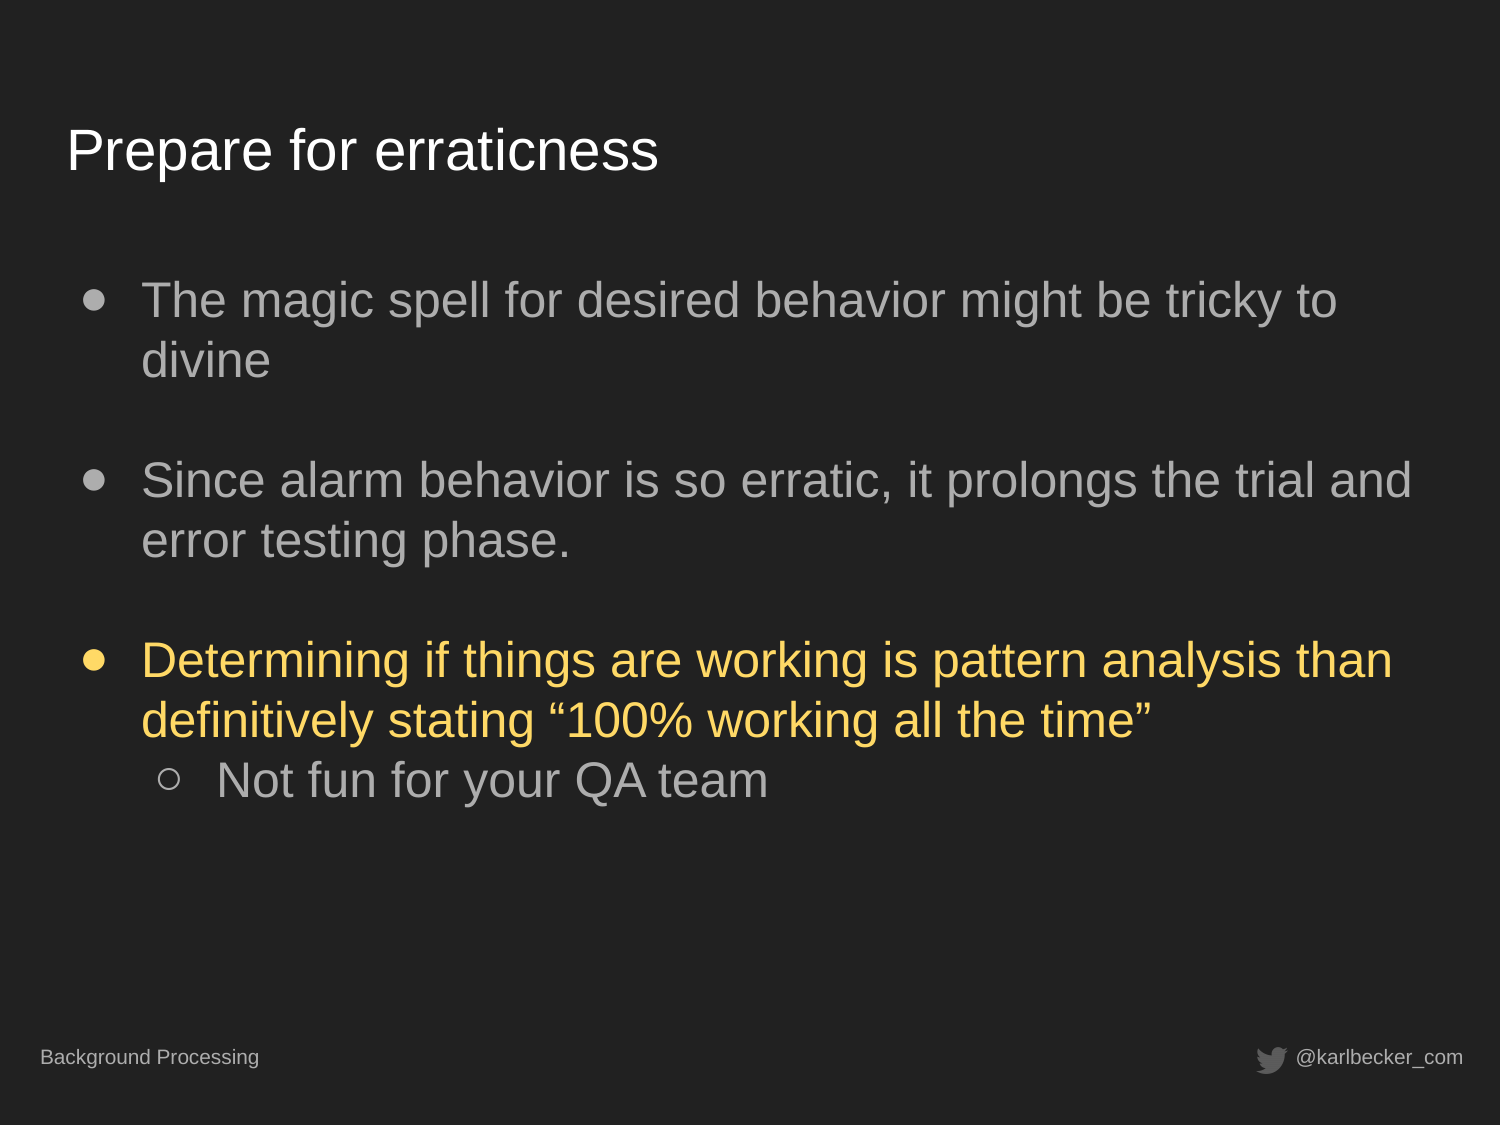

# Prepare for erraticness
The magic spell for desired behavior might be tricky to divine

Since alarm behavior is so erratic, it prolongs the trial and error testing phase.

Determining if things are working is pattern analysis than definitively stating “100% working all the time”
Not fun for your QA team